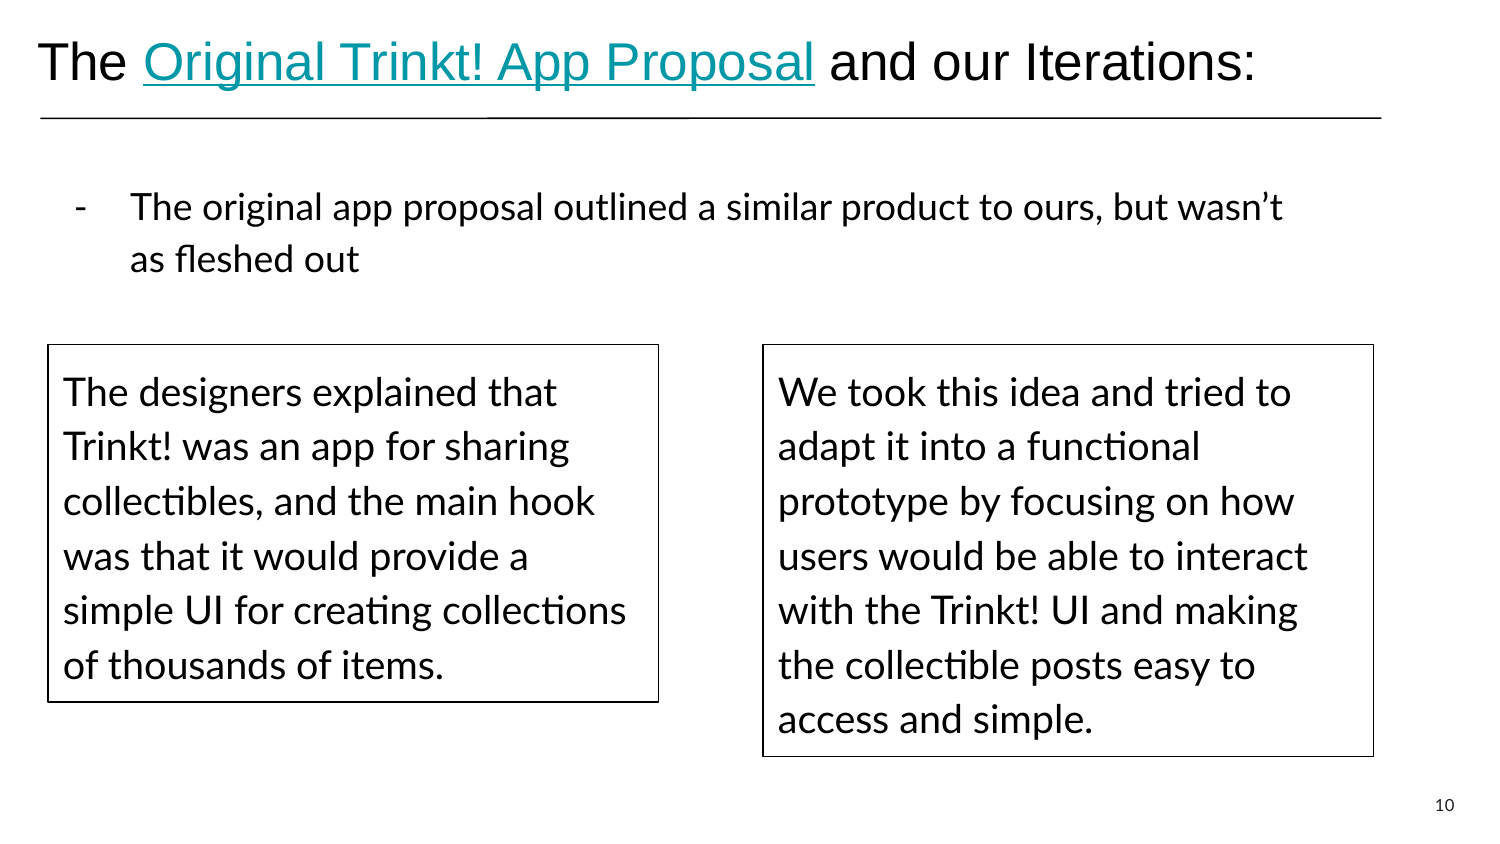

# The Original Trinkt! App Proposal and our Iterations:
The original app proposal outlined a similar product to ours, but wasn’t as fleshed out
The designers explained that Trinkt! was an app for sharing collectibles, and the main hook was that it would provide a simple UI for creating collections of thousands of items.
We took this idea and tried to adapt it into a functional prototype by focusing on how users would be able to interact with the Trinkt! UI and making the collectible posts easy to access and simple.
10